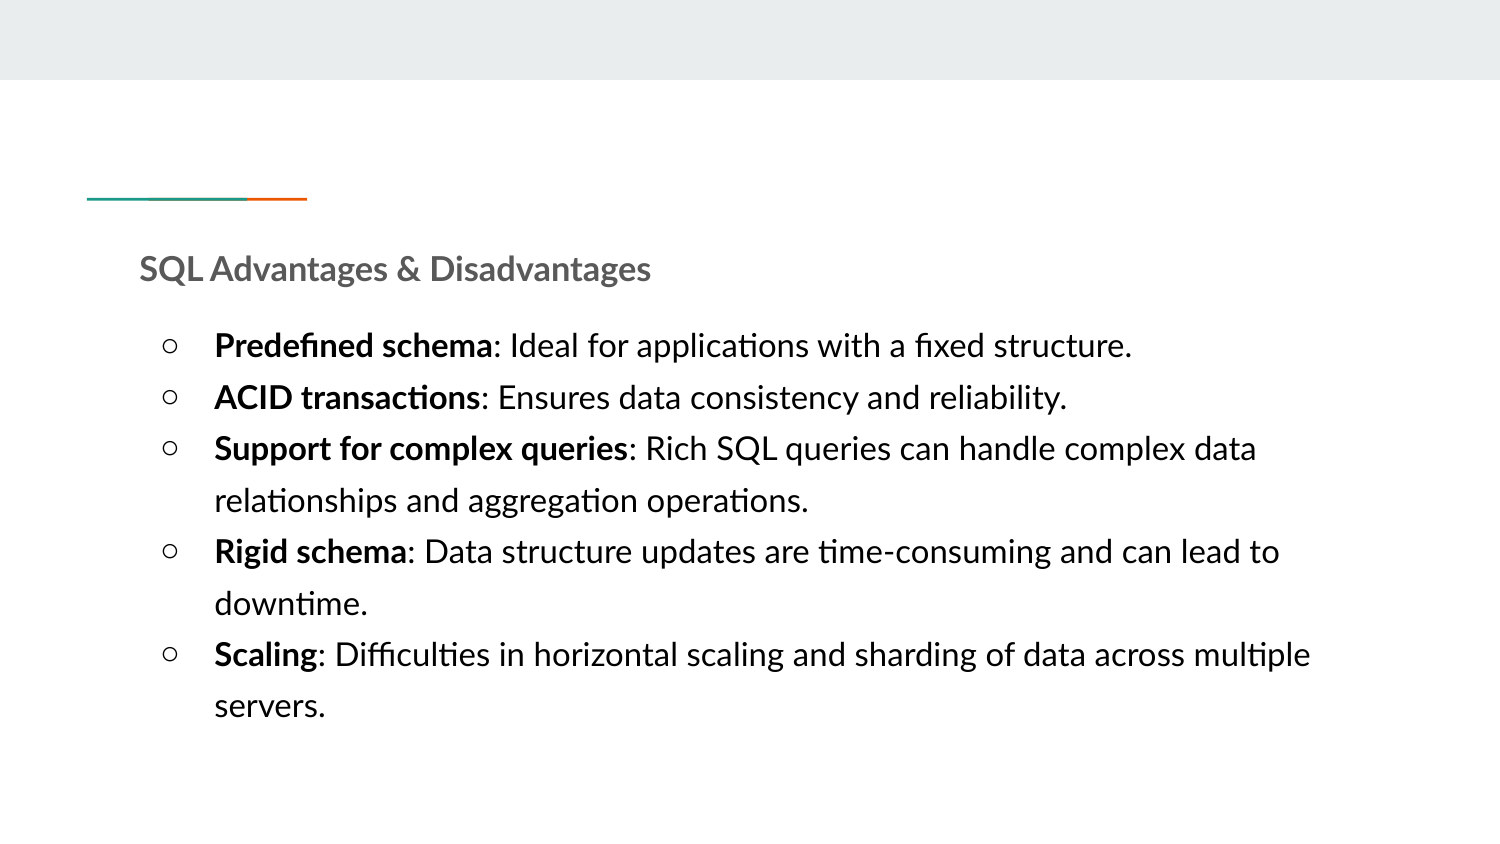

SQL Advantages & Disadvantages
Predefined schema: Ideal for applications with a fixed structure.
ACID transactions: Ensures data consistency and reliability.
Support for complex queries: Rich SQL queries can handle complex data relationships and aggregation operations.
Rigid schema: Data structure updates are time-consuming and can lead to downtime.
Scaling: Difficulties in horizontal scaling and sharding of data across multiple servers.